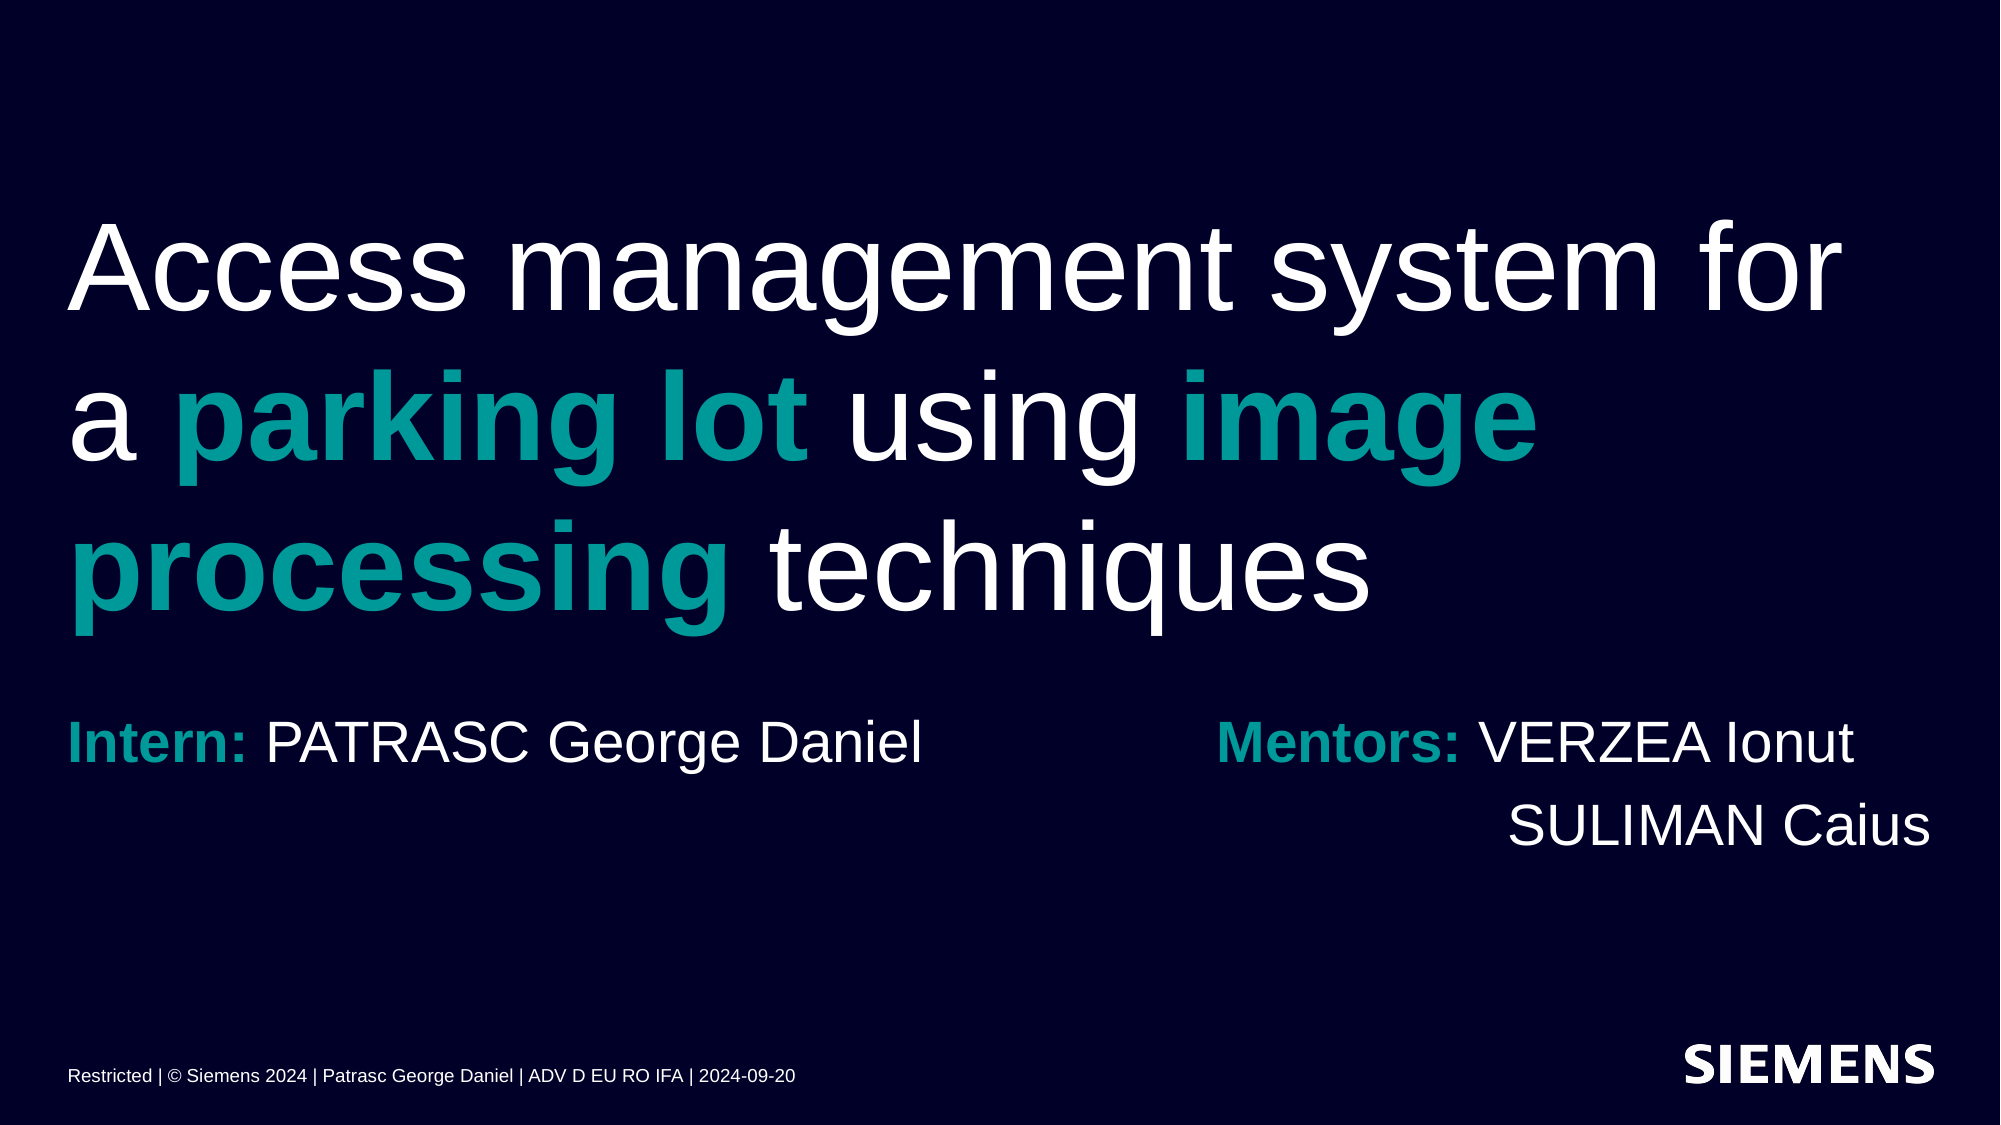

# Access management system for a parking lot using image processing techniques
Intern: PATRASC George Daniel                  Mentors: VERZEA Ionut
							                        SULIMAN Caius
Restricted | © Siemens 2024 | Patrasc George Daniel | ADV D EU RO IFA | 2024-09-20